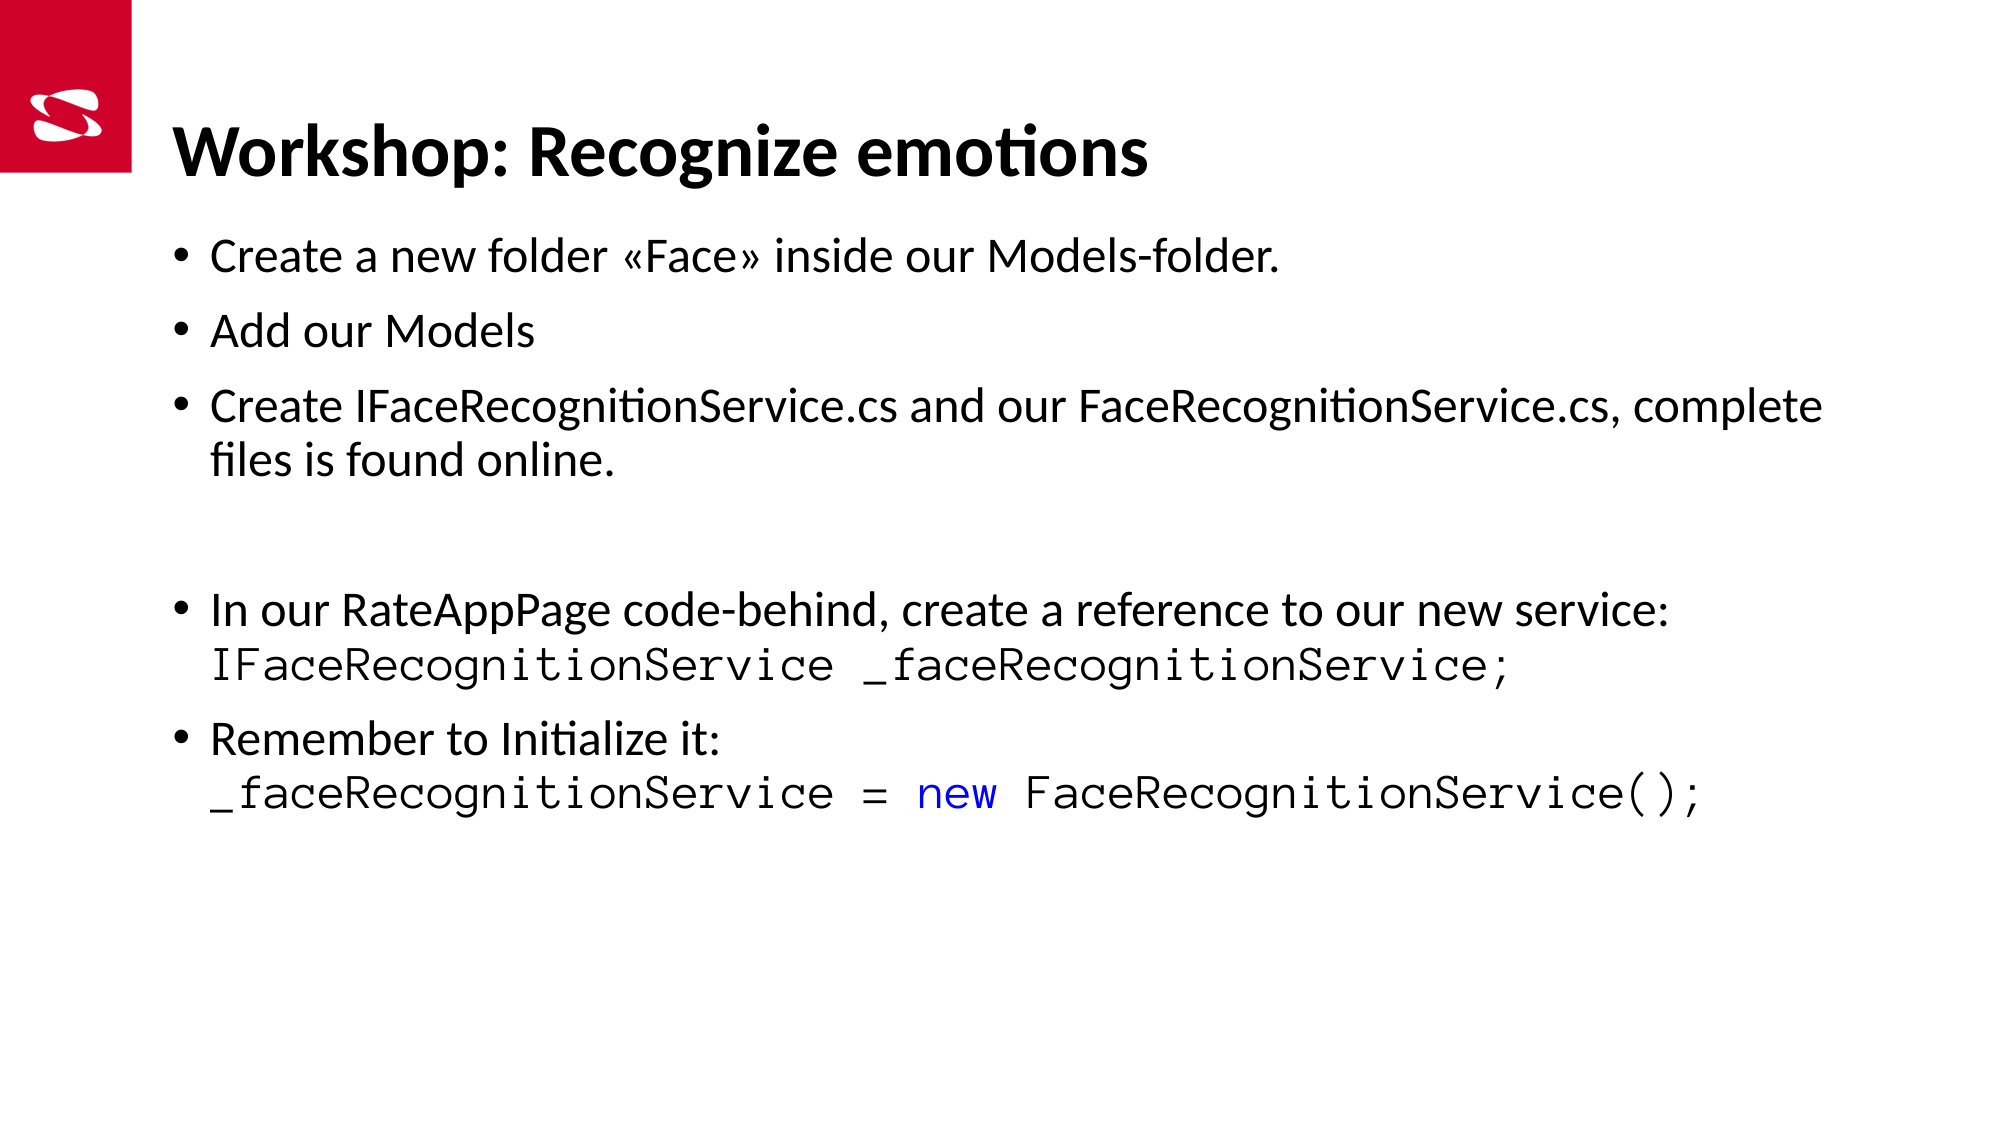

# Workshop: Recognize emotions
Create a new folder «Face» inside our Models-folder.
Add our Models
Create IFaceRecognitionService.cs and our FaceRecognitionService.cs, complete files is found online.

In our RateAppPage code-behind, create a reference to our new service: IFaceRecognitionService _faceRecognitionService;
Remember to Initialize it:
_faceRecognitionService = new FaceRecognitionService();